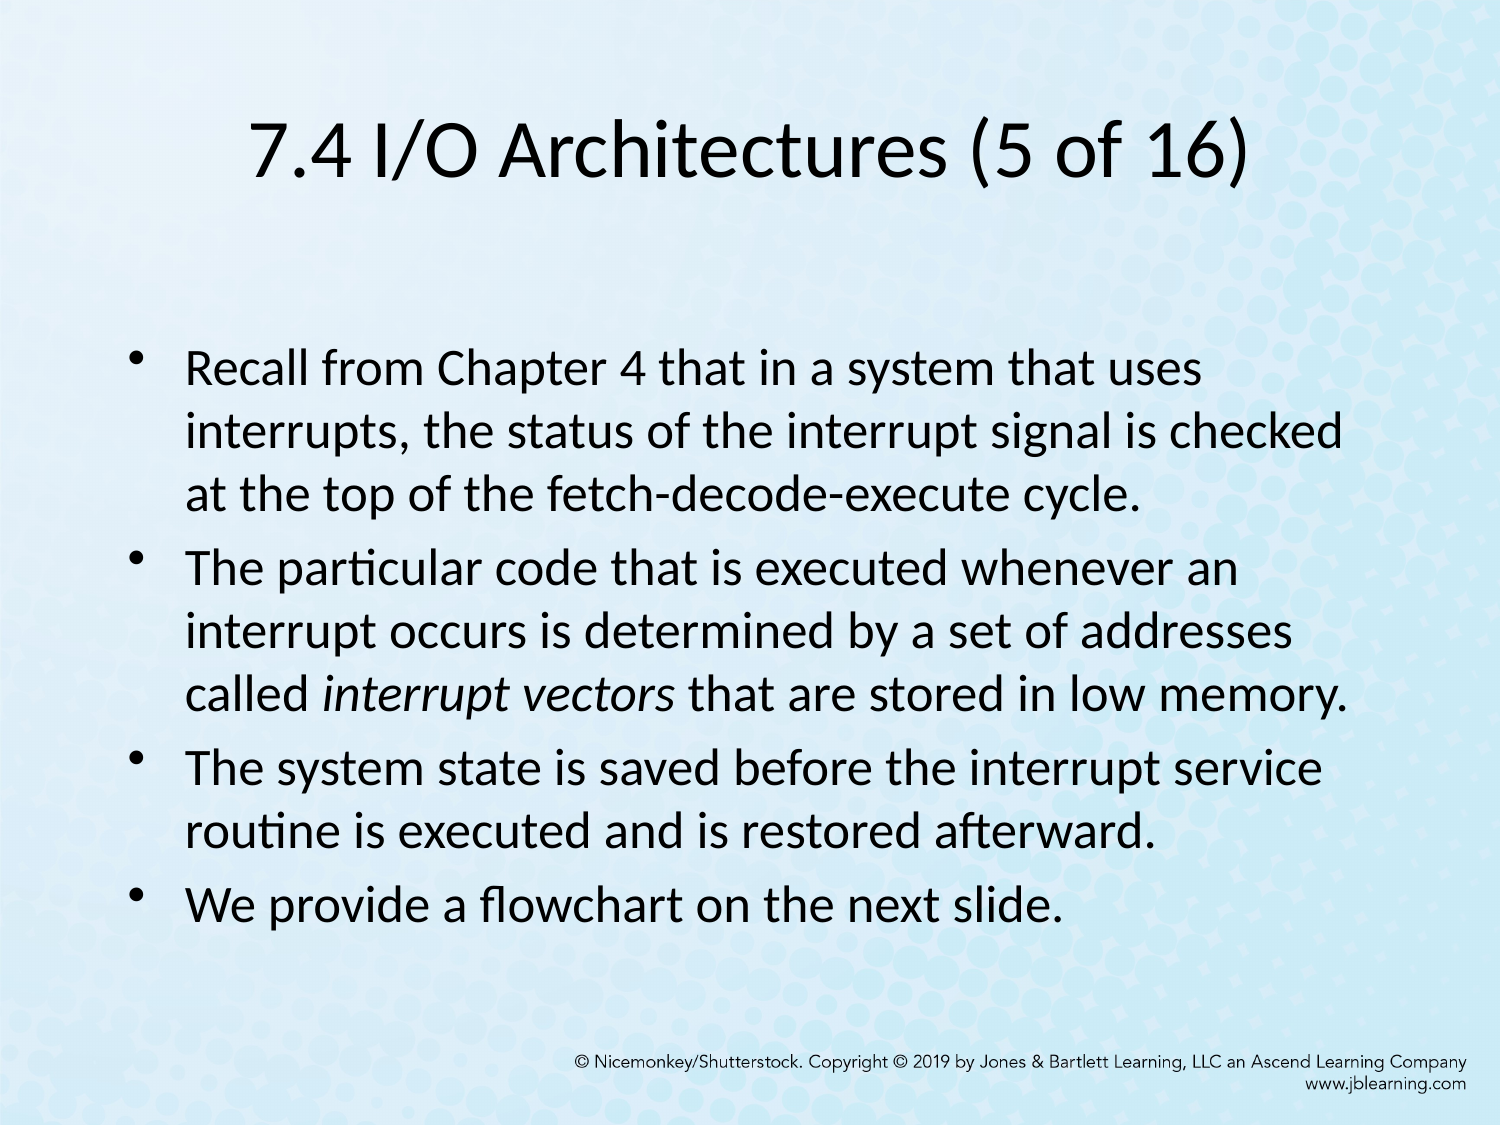

# 7.4 I/O Architectures (5 of 16)
Recall from Chapter 4 that in a system that uses interrupts, the status of the interrupt signal is checked at the top of the fetch-decode-execute cycle.
The particular code that is executed whenever an interrupt occurs is determined by a set of addresses called interrupt vectors that are stored in low memory.
The system state is saved before the interrupt service routine is executed and is restored afterward.
We provide a flowchart on the next slide.